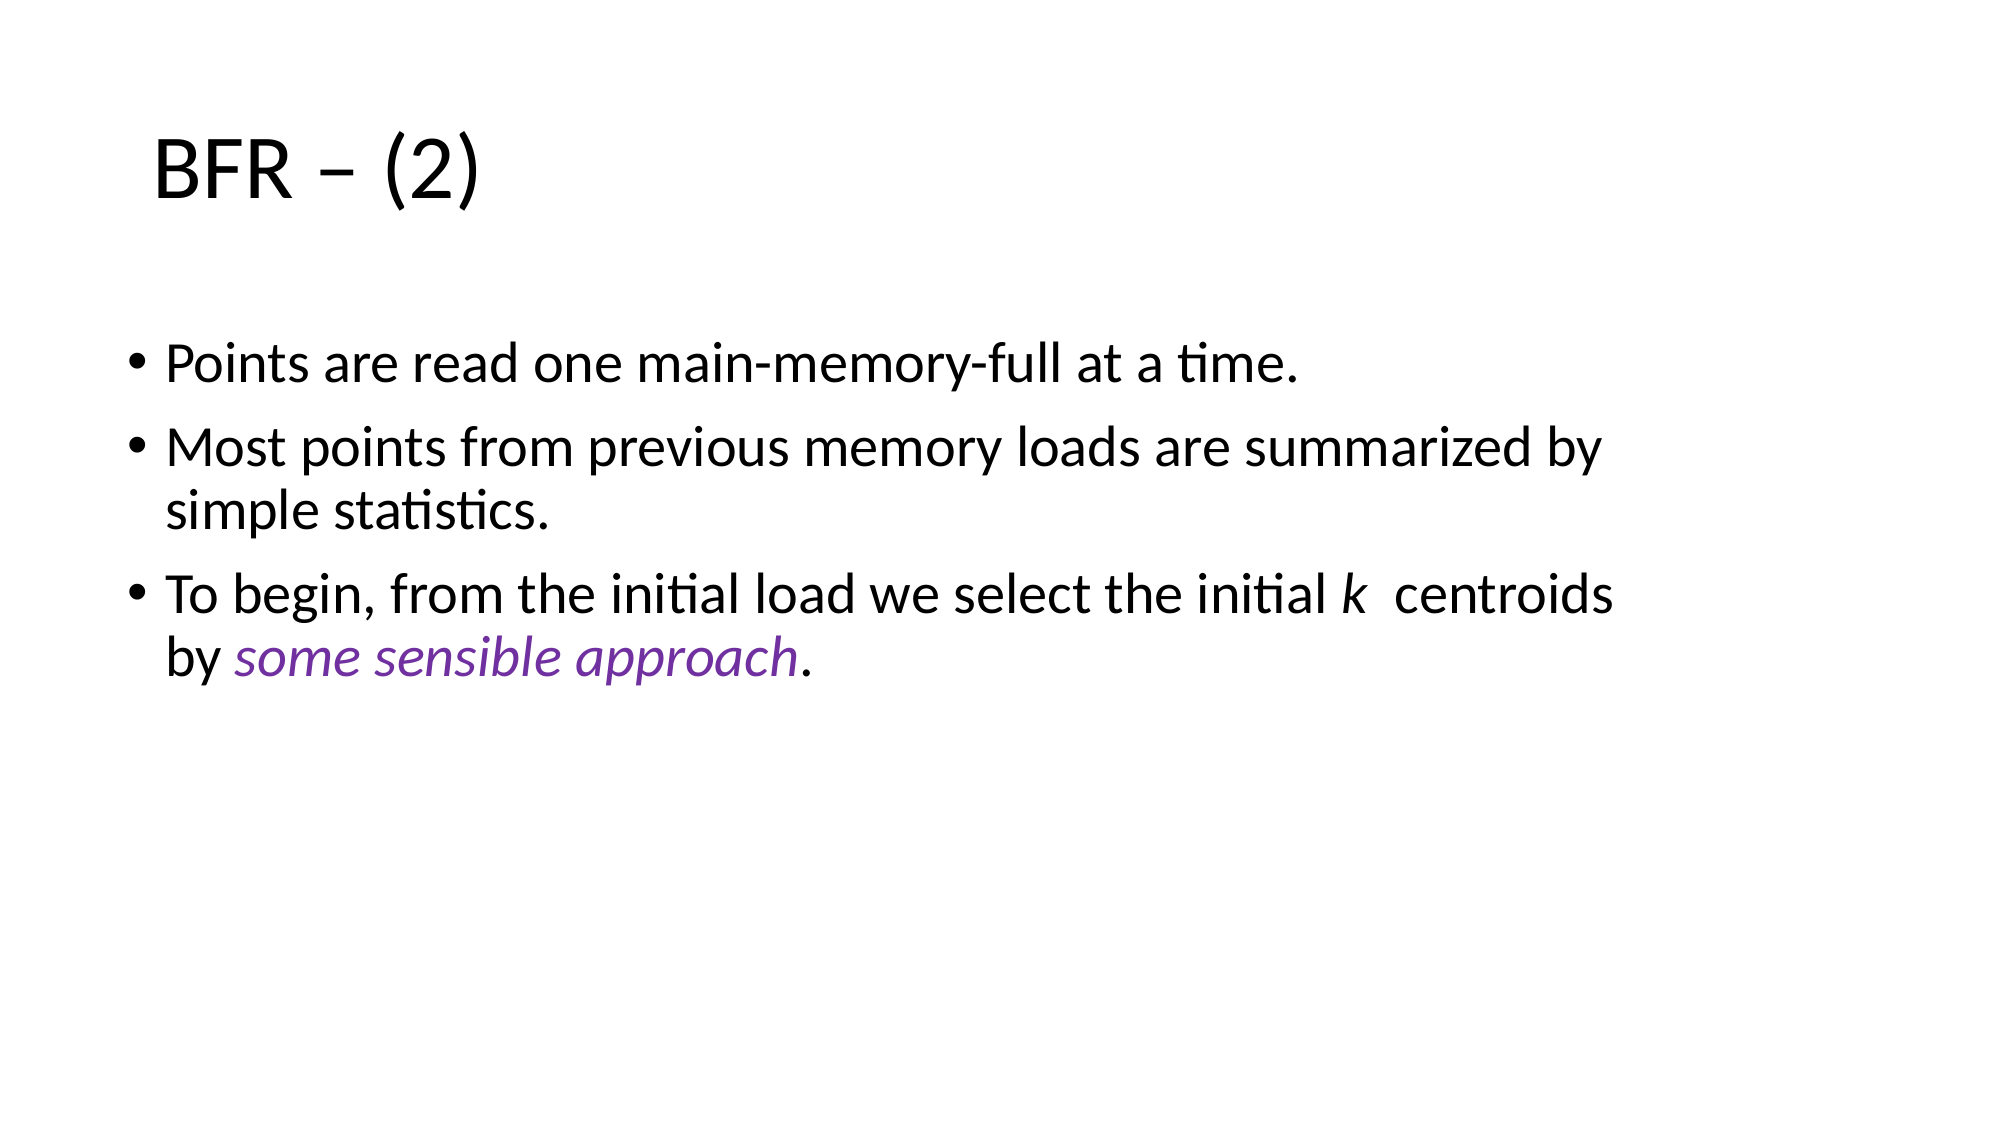

# BFR – (2)
Points are read one main-memory-full at a time.
Most points from previous memory loads are summarized by simple statistics.
To begin, from the initial load we select the initial k  centroids by some sensible approach.